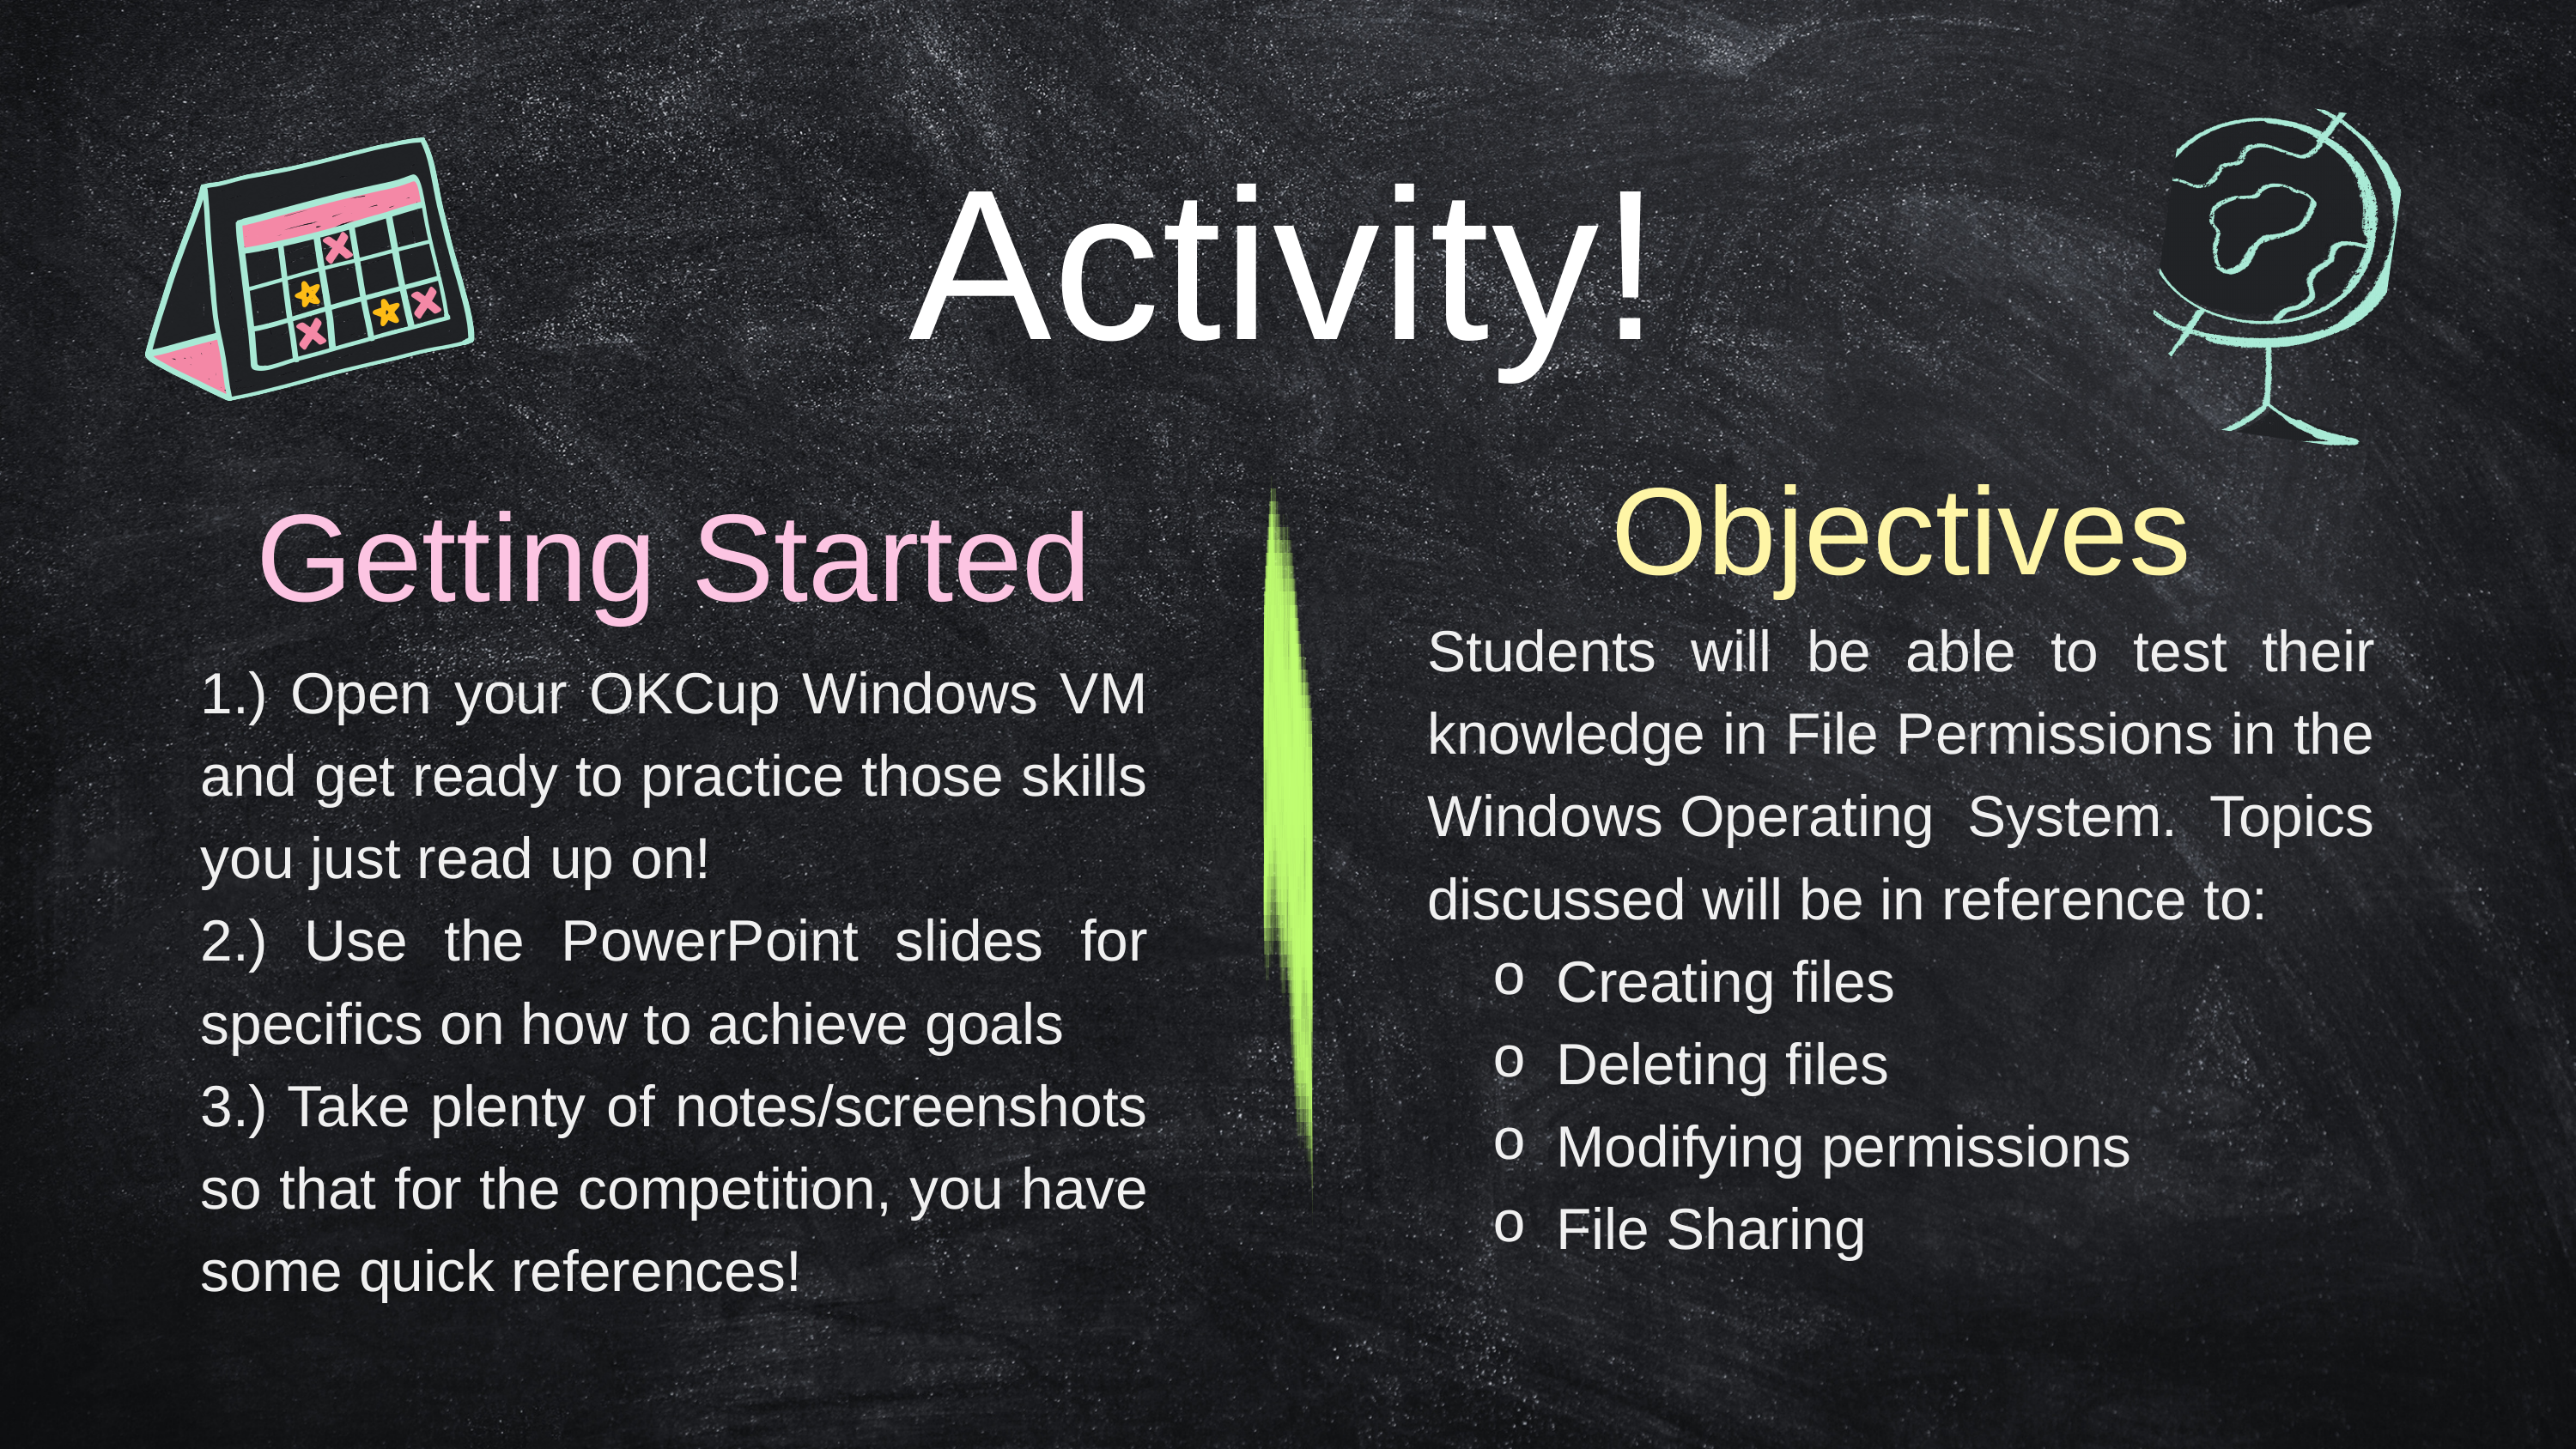

Activity!
Objectives
Getting Started
Students will be able to test their knowledge in File Permissions in the Windows Operating System. Topics discussed will be in reference to:
Creating files
Deleting files
Modifying permissions
File Sharing
1.) Open your OKCup Windows VM and get ready to practice those skills you just read up on!
2.) Use the PowerPoint slides for specifics on how to achieve goals
3.) Take plenty of notes/screenshots so that for the competition, you have some quick references!